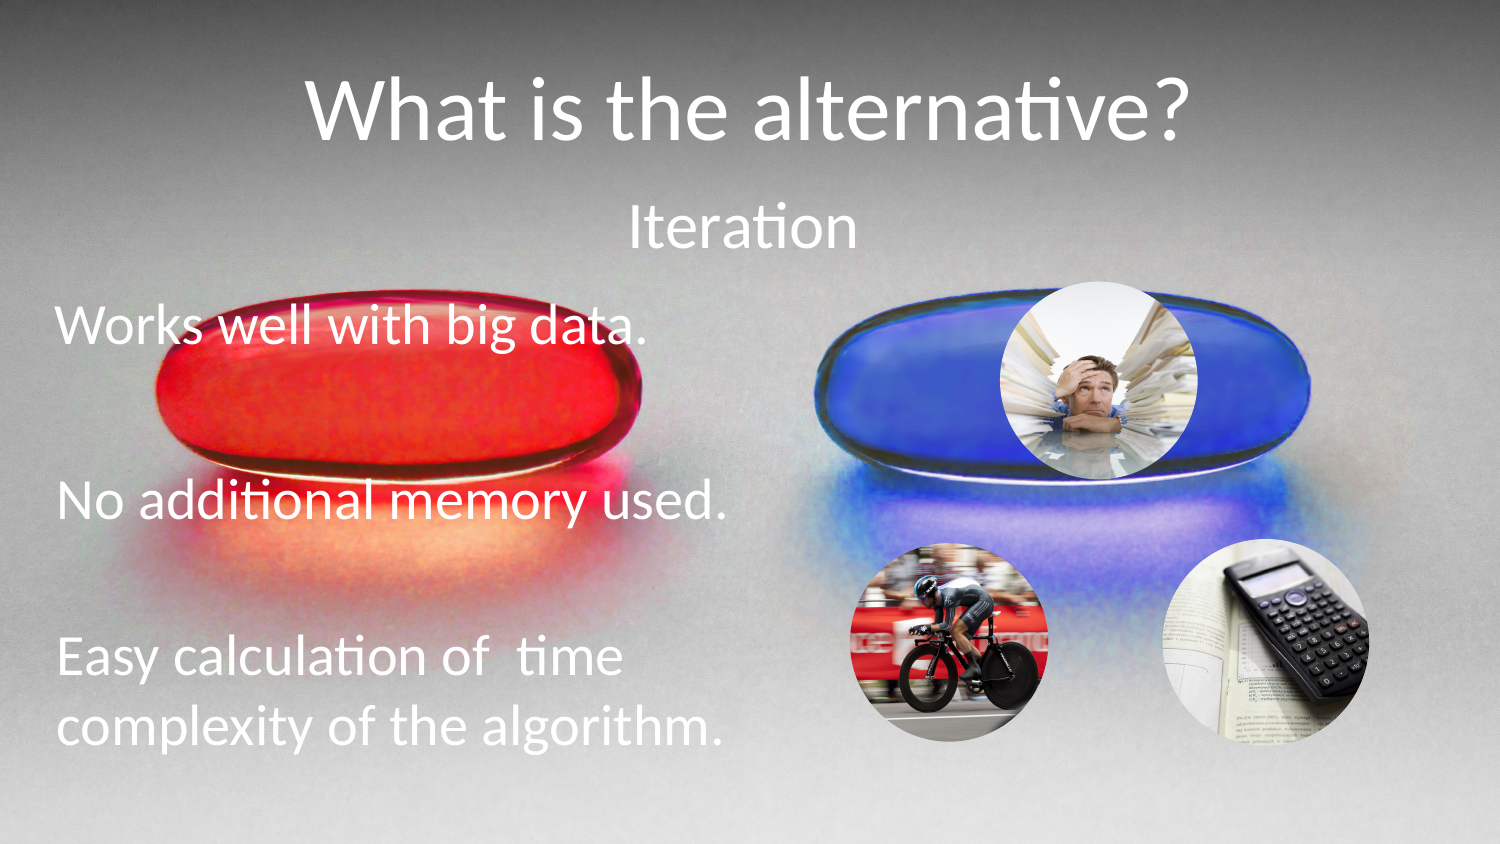

# What is the alternative?
Iteration
Works well with big data.

No additional memory used.

Easy calculation of  time complexity of the algorithm.